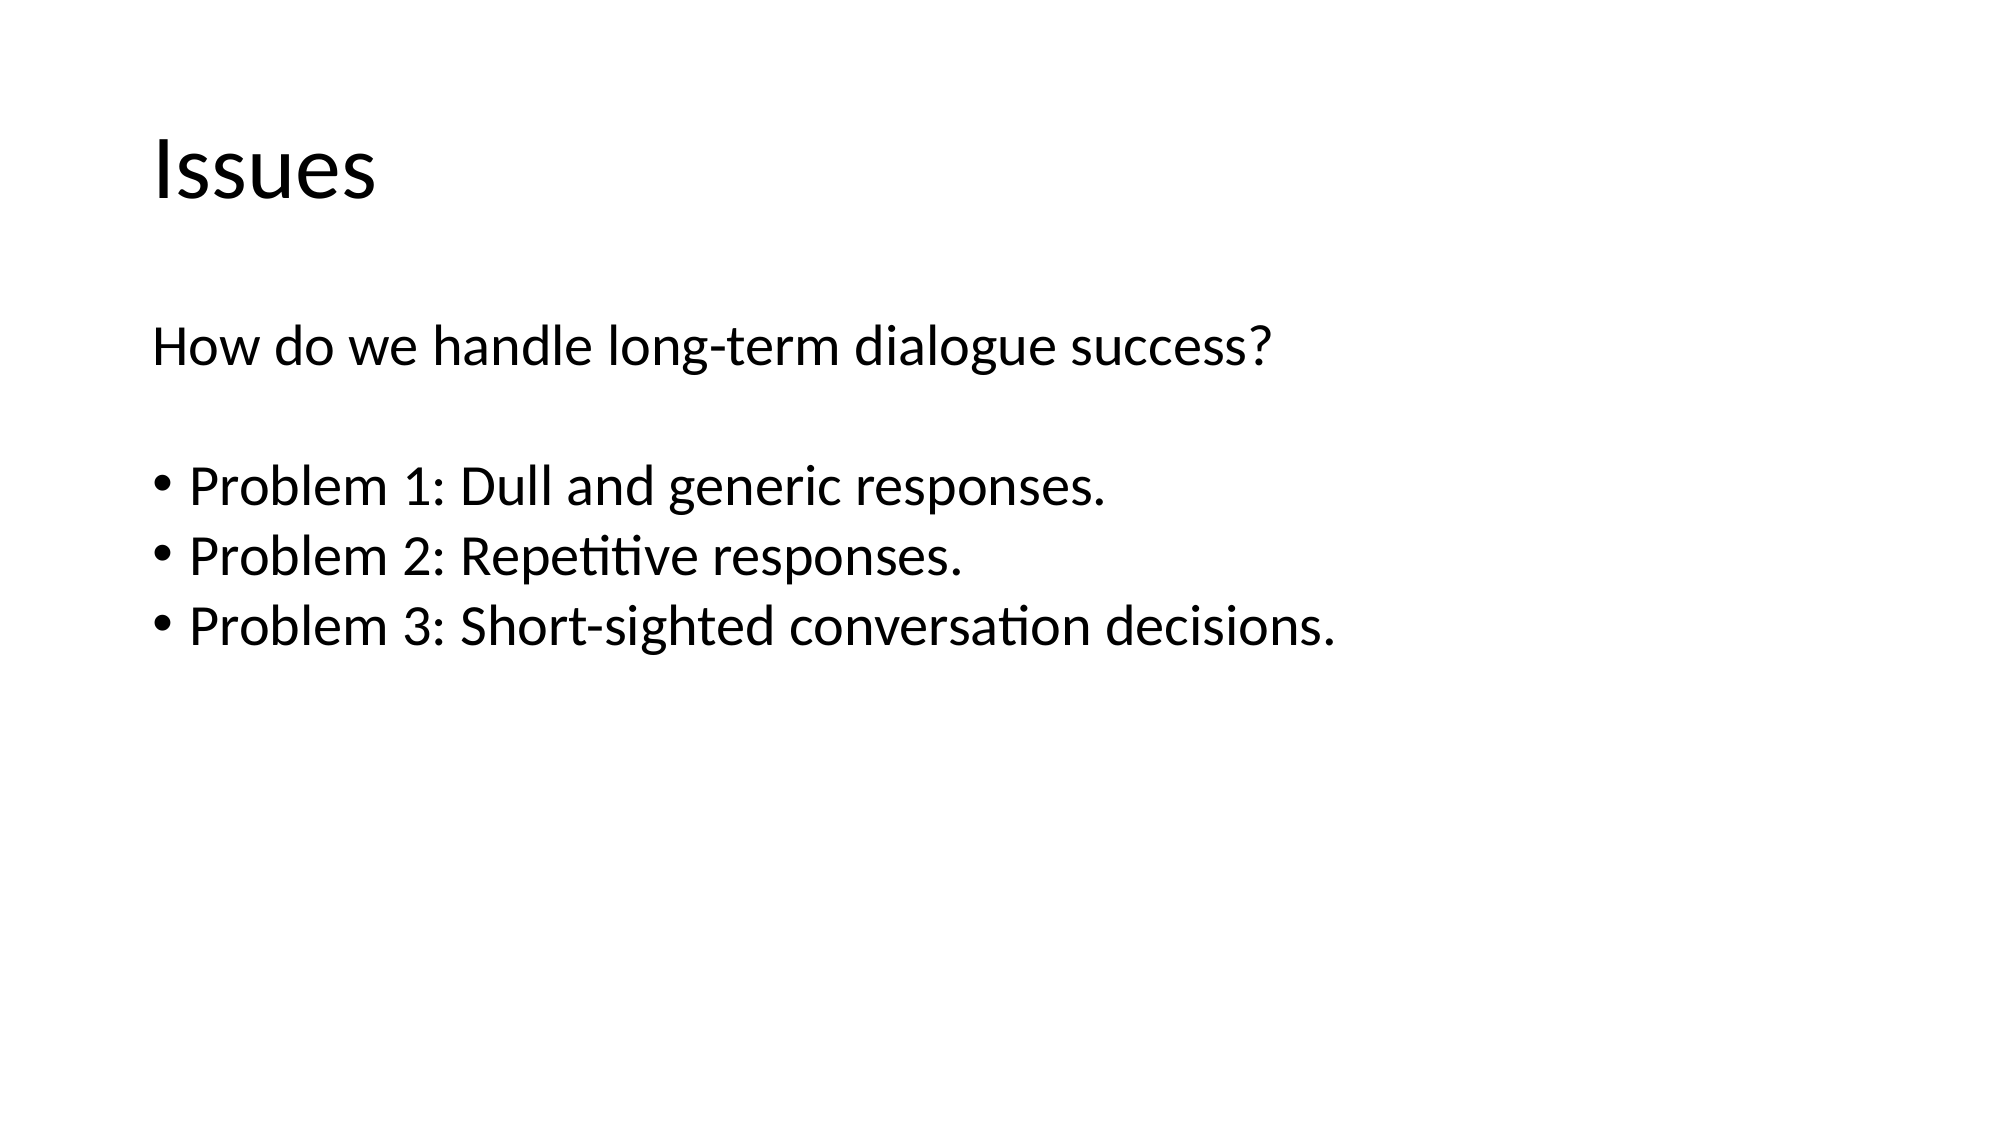

# Issues
How do we handle long-term dialogue success?

Problem 1: Dull and generic responses.
Problem 2: Repetitive responses.
Problem 3: Short-sighted conversation decisions.